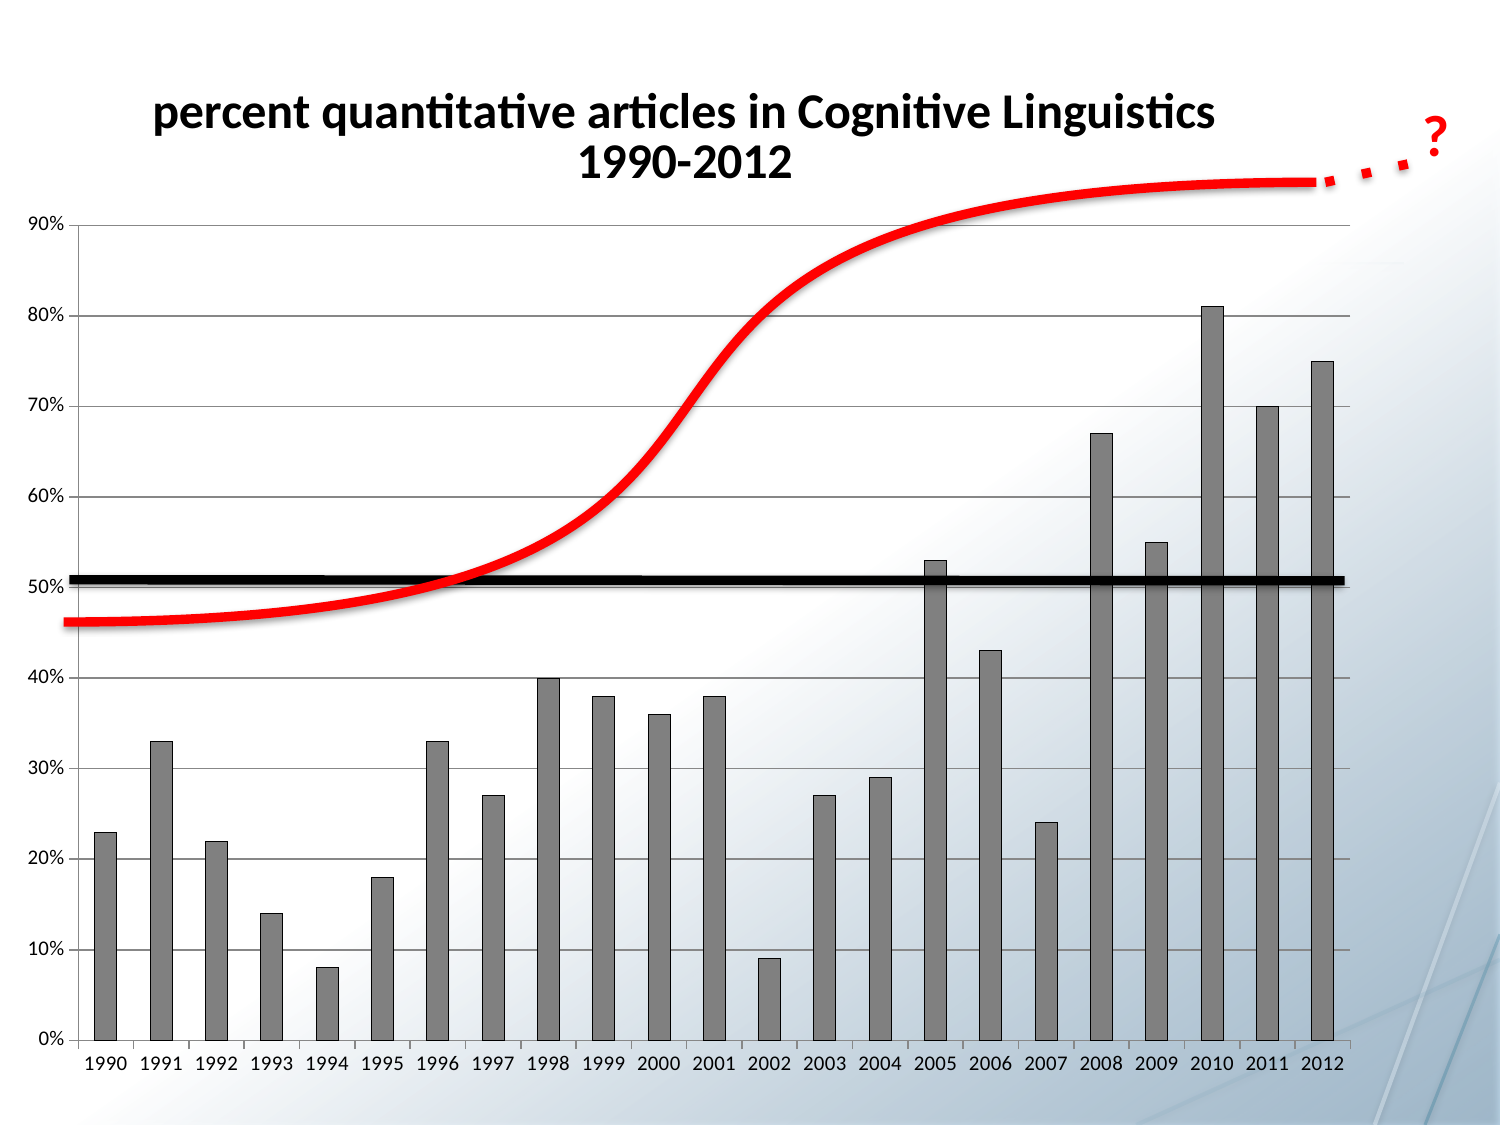

### Chart: percent quantitative articles in Cognitive Linguistics 1990-2012

| Category | percent quantitative articles |
|---|---|
| 1990.0 | 0.23 |
| 1991.0 | 0.33 |
| 1992.0 | 0.22 |
| 1993.0 | 0.14 |
| 1994.0 | 0.08 |
| 1995.0 | 0.18 |
| 1996.0 | 0.33 |
| 1997.0 | 0.27 |
| 1998.0 | 0.4 |
| 1999.0 | 0.38 |
| 2000.0 | 0.36 |
| 2001.0 | 0.38 |
| 2002.0 | 0.09 |
| 2003.0 | 0.27 |
| 2004.0 | 0.29 |
| 2005.0 | 0.53 |
| 2006.0 | 0.43 |
| 2007.0 | 0.24 |
| 2008.0 | 0.67 |
| 2009.0 | 0.55 |
| 2010.0 | 0.81 |
| 2011.0 | 0.7 |
| 2012.0 | 0.75 |
?